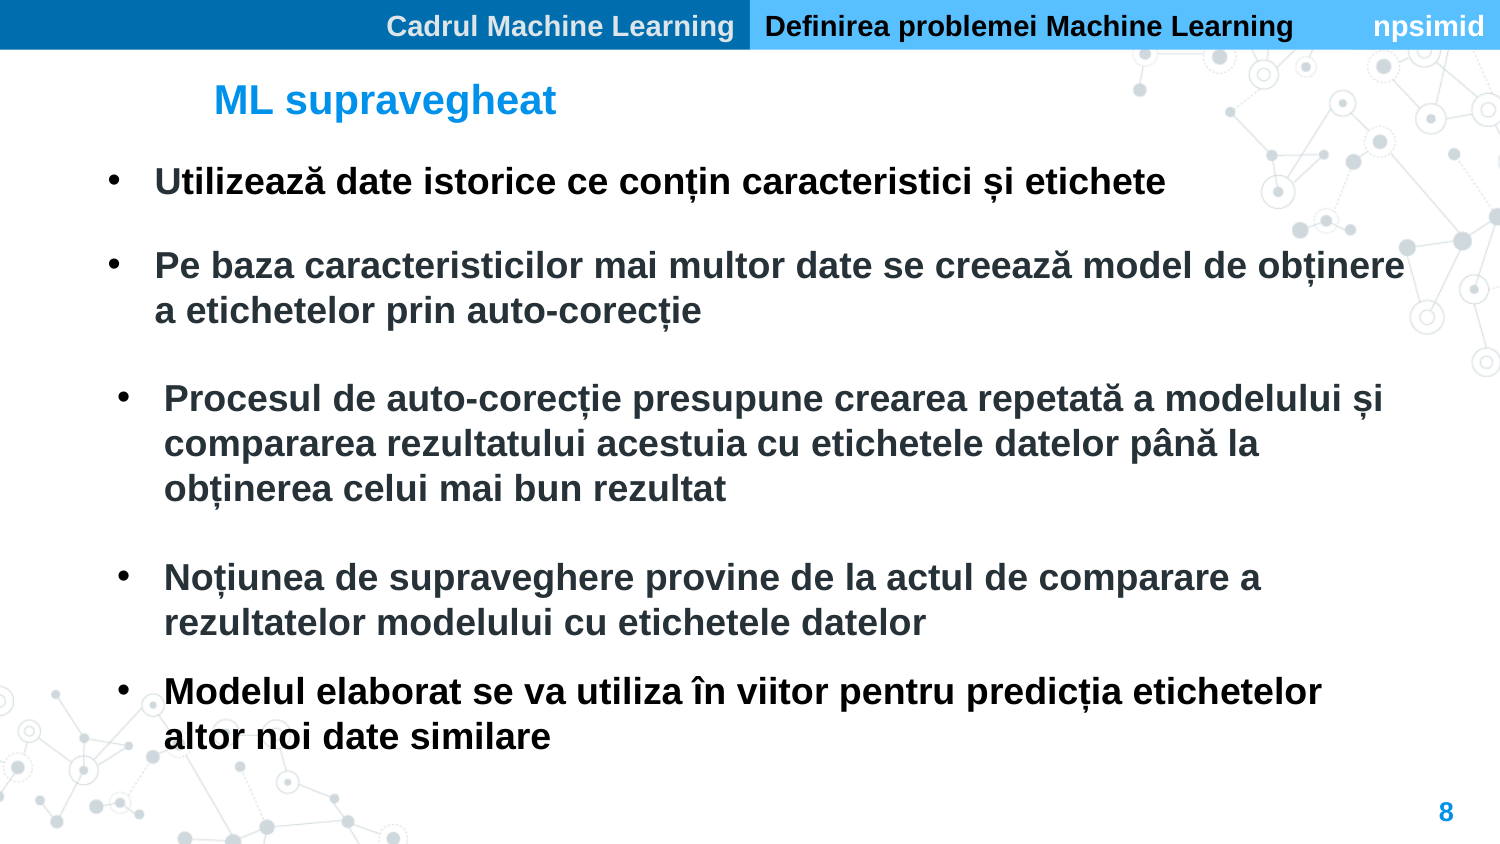

Cadrul Machine Learning
Definirea problemei Machine Learning
npsimid
ML supravegheat
Utilizează date istorice ce conțin caracteristici și etichete
Pe baza caracteristicilor mai multor date se creează model de obținere a etichetelor prin auto-corecție
Procesul de auto-corecție presupune crearea repetată a modelului și compararea rezultatului acestuia cu etichetele datelor până la obținerea celui mai bun rezultat
Noțiunea de supraveghere provine de la actul de comparare a rezultatelor modelului cu etichetele datelor
Modelul elaborat se va utiliza în viitor pentru predicția etichetelor altor noi date similare
8